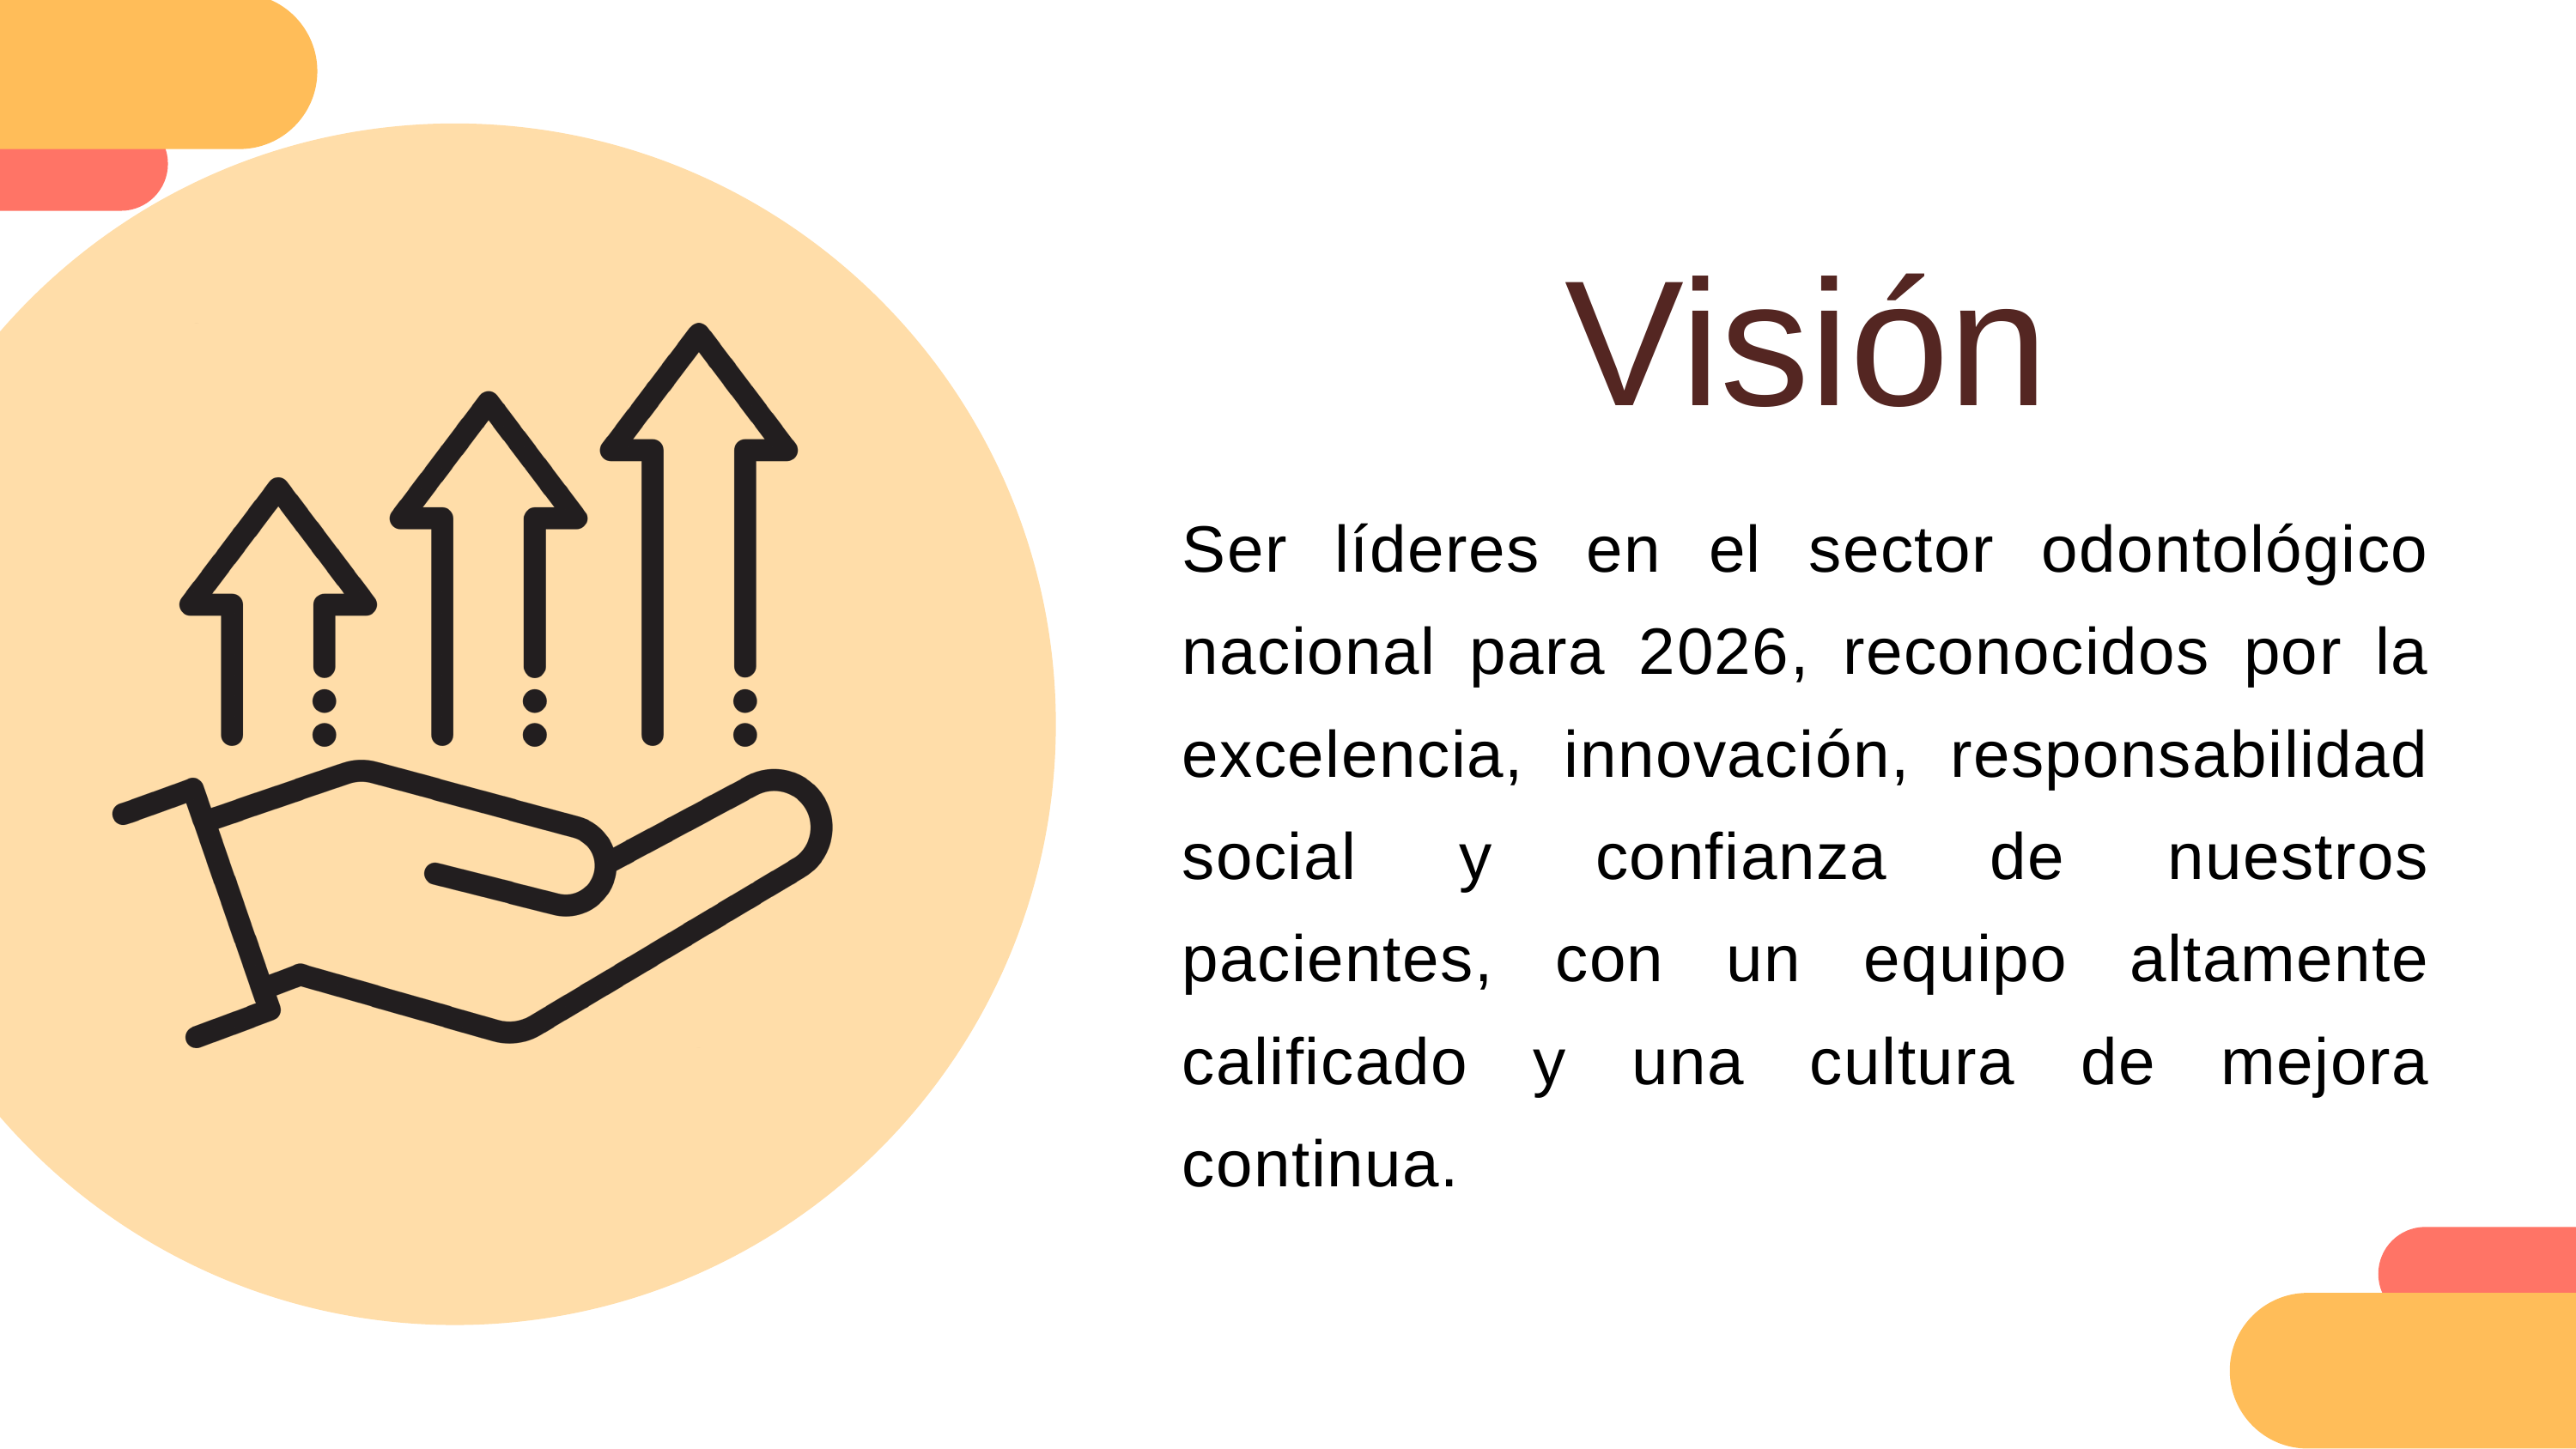

Visión

Ser líderes en el sector odontológico nacional para 2026, reconocidos por la excelencia, innovación, responsabilidad social y confianza de nuestros pacientes, con un equipo altamente calificado y una cultura de mejora continua.